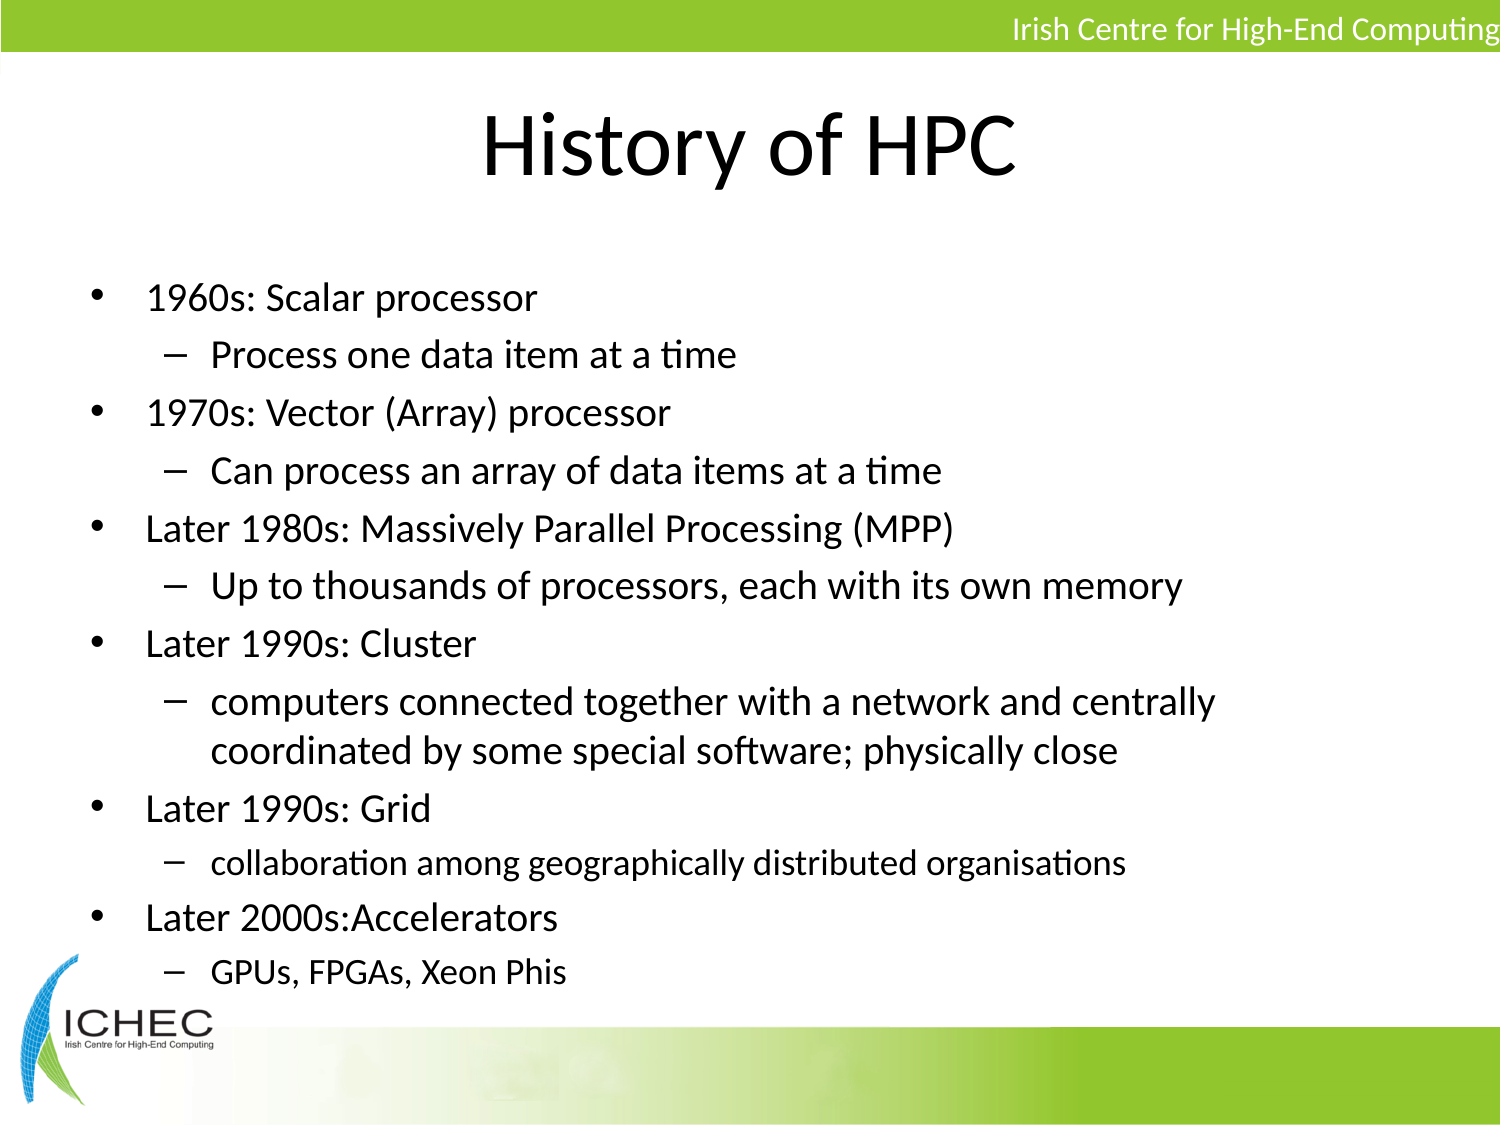

# History of HPC
1960s: Scalar processor
Process one data item at a time
1970s: Vector (Array) processor
Can process an array of data items at a time
Later 1980s: Massively Parallel Processing (MPP)
Up to thousands of processors, each with its own memory
Later 1990s: Cluster
computers connected together with a network and centrally coordinated by some special software; physically close
Later 1990s: Grid
collaboration among geographically distributed organisations
Later 2000s:Accelerators
GPUs, FPGAs, Xeon Phis